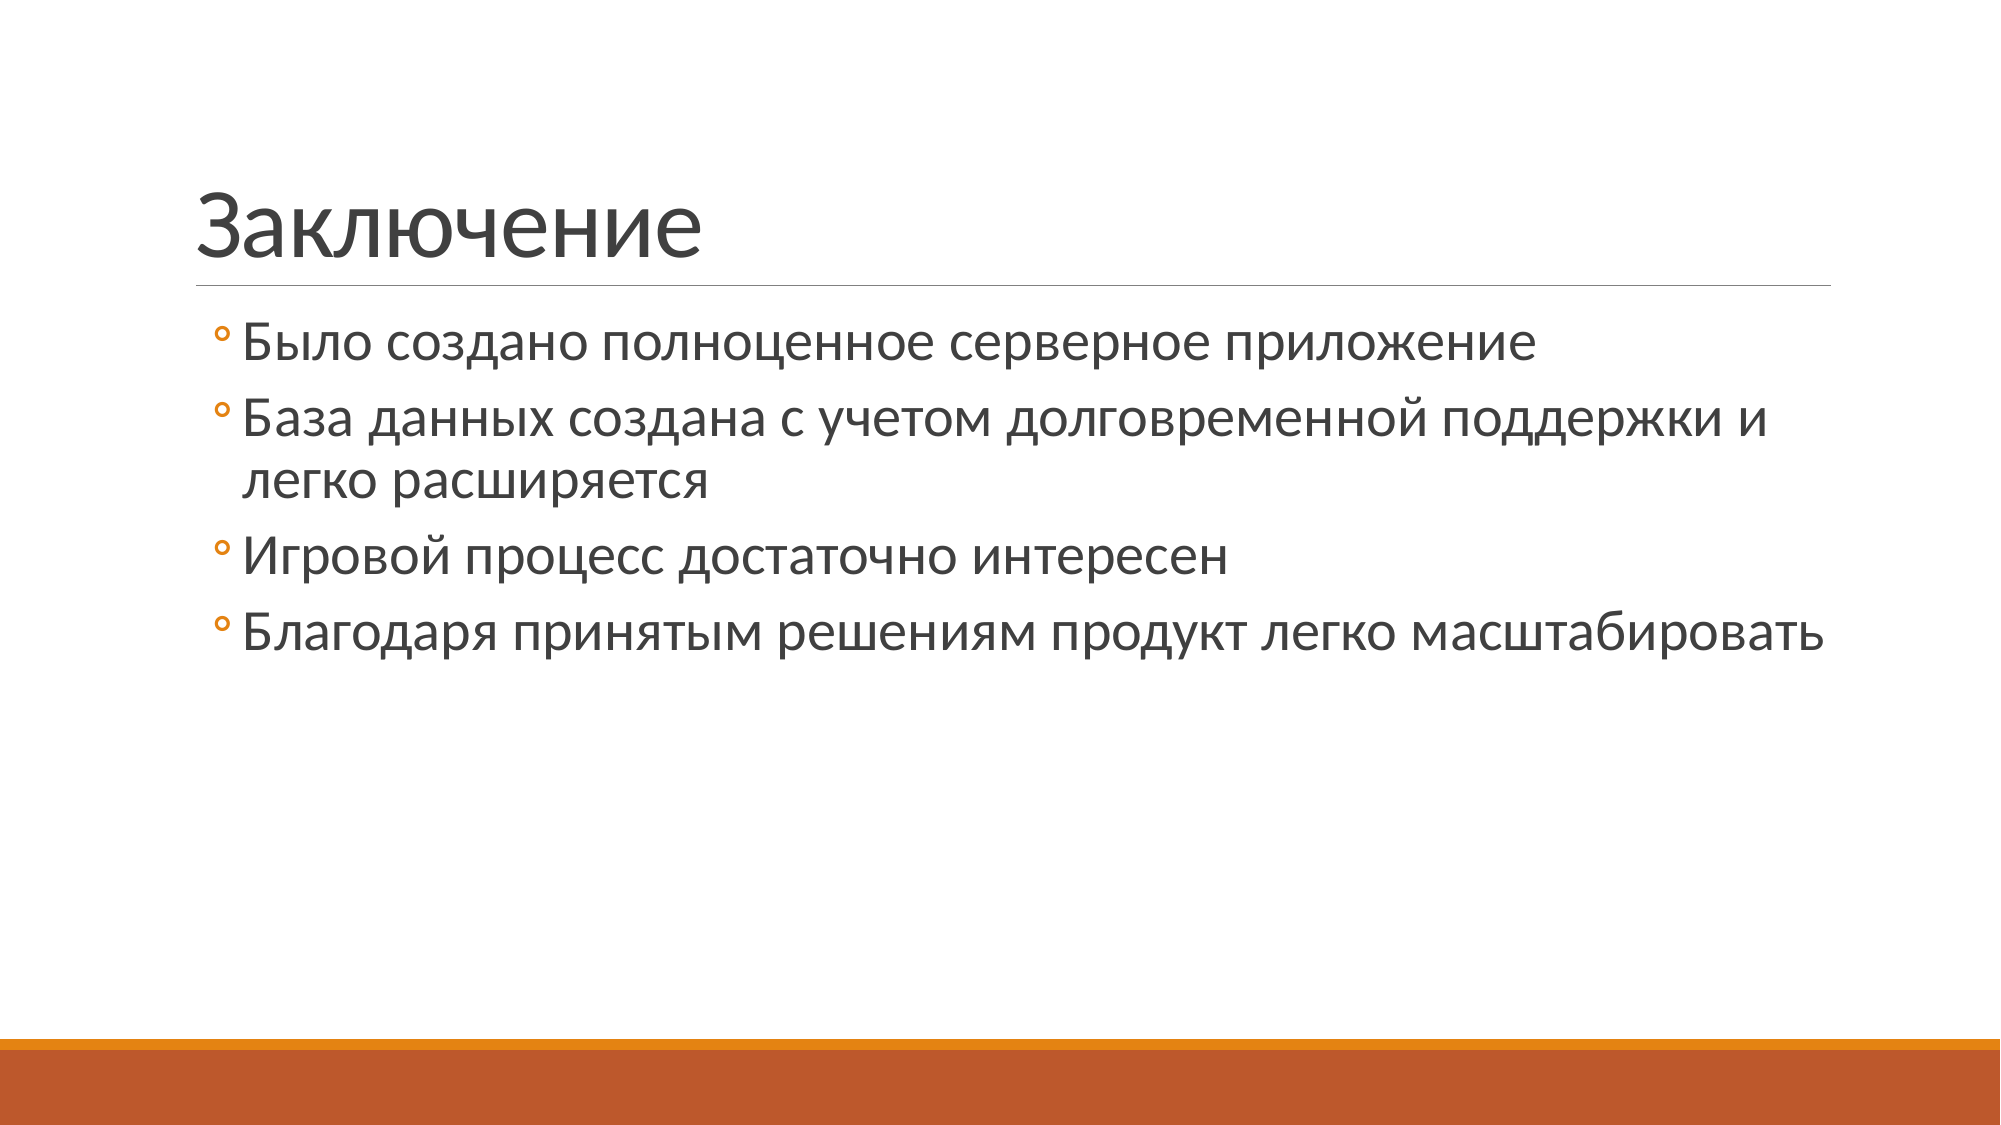

# Заключение
Было создано полноценное серверное приложение
База данных создана с учетом долговременной поддержки и легко расширяется
Игровой процесс достаточно интересен
Благодаря принятым решениям продукт легко масштабировать